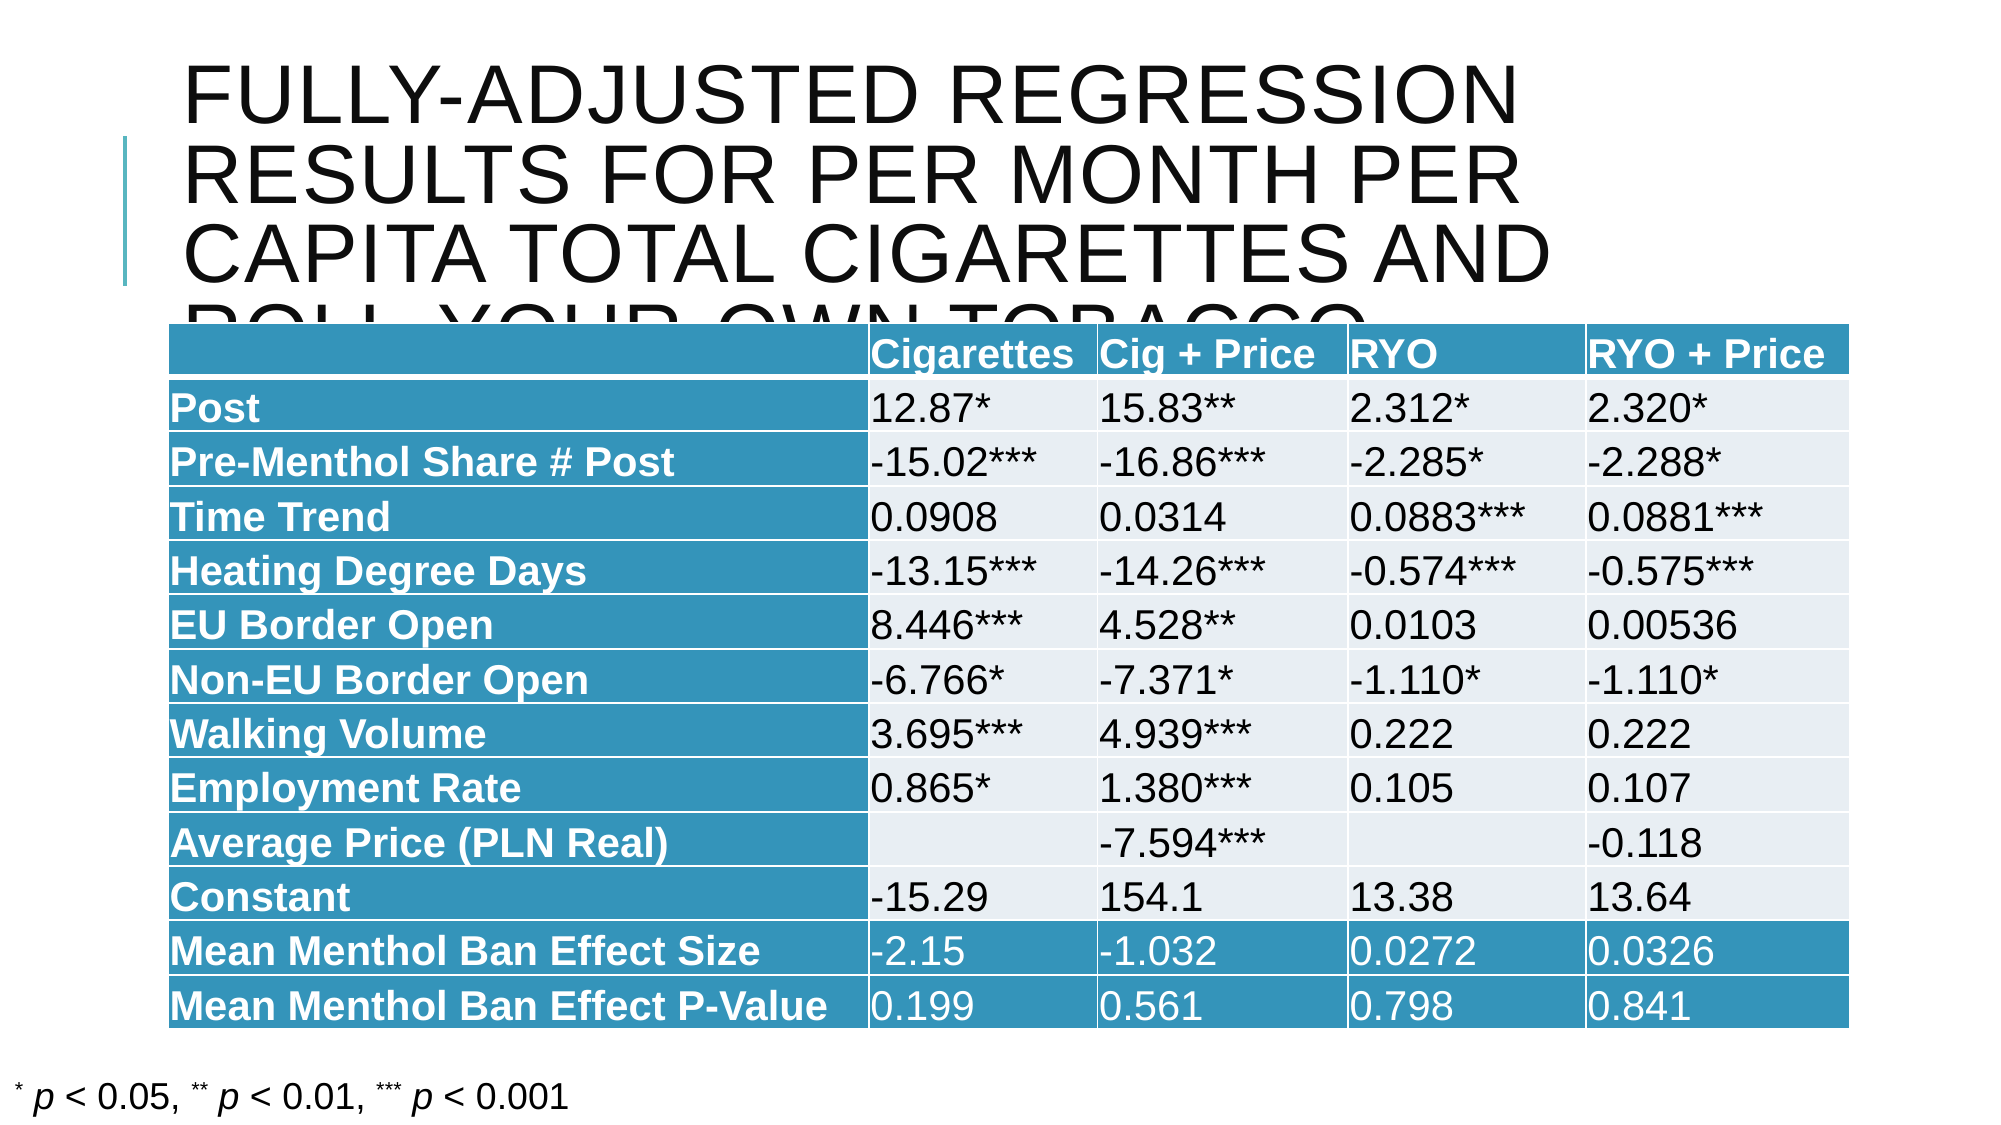

# Fully-Adjusted Regression Results for Per Month Per Capita Total Cigarettes and Roll-Your-Own Tobacco
|  | Cigarettes | Cig + Price | RYO | RYO + Price |
| --- | --- | --- | --- | --- |
| Post | 12.87\* | 15.83\*\* | 2.312\* | 2.320\* |
| Pre-Menthol Share # Post | -15.02\*\*\* | -16.86\*\*\* | -2.285\* | -2.288\* |
| Time Trend | 0.0908 | 0.0314 | 0.0883\*\*\* | 0.0881\*\*\* |
| Heating Degree Days | -13.15\*\*\* | -14.26\*\*\* | -0.574\*\*\* | -0.575\*\*\* |
| EU Border Open | 8.446\*\*\* | 4.528\*\* | 0.0103 | 0.00536 |
| Non-EU Border Open | -6.766\* | -7.371\* | -1.110\* | -1.110\* |
| Walking Volume | 3.695\*\*\* | 4.939\*\*\* | 0.222 | 0.222 |
| Employment Rate | 0.865\* | 1.380\*\*\* | 0.105 | 0.107 |
| Average Price (PLN Real) |  | -7.594\*\*\* |  | -0.118 |
| Constant | -15.29 | 154.1 | 13.38 | 13.64 |
| Mean Menthol Ban Effect Size | -2.15 | -1.032 | 0.0272 | 0.0326 |
| Mean Menthol Ban Effect P-Value | 0.199 | 0.561 | 0.798 | 0.841 |
* p < 0.05, ** p < 0.01, *** p < 0.001